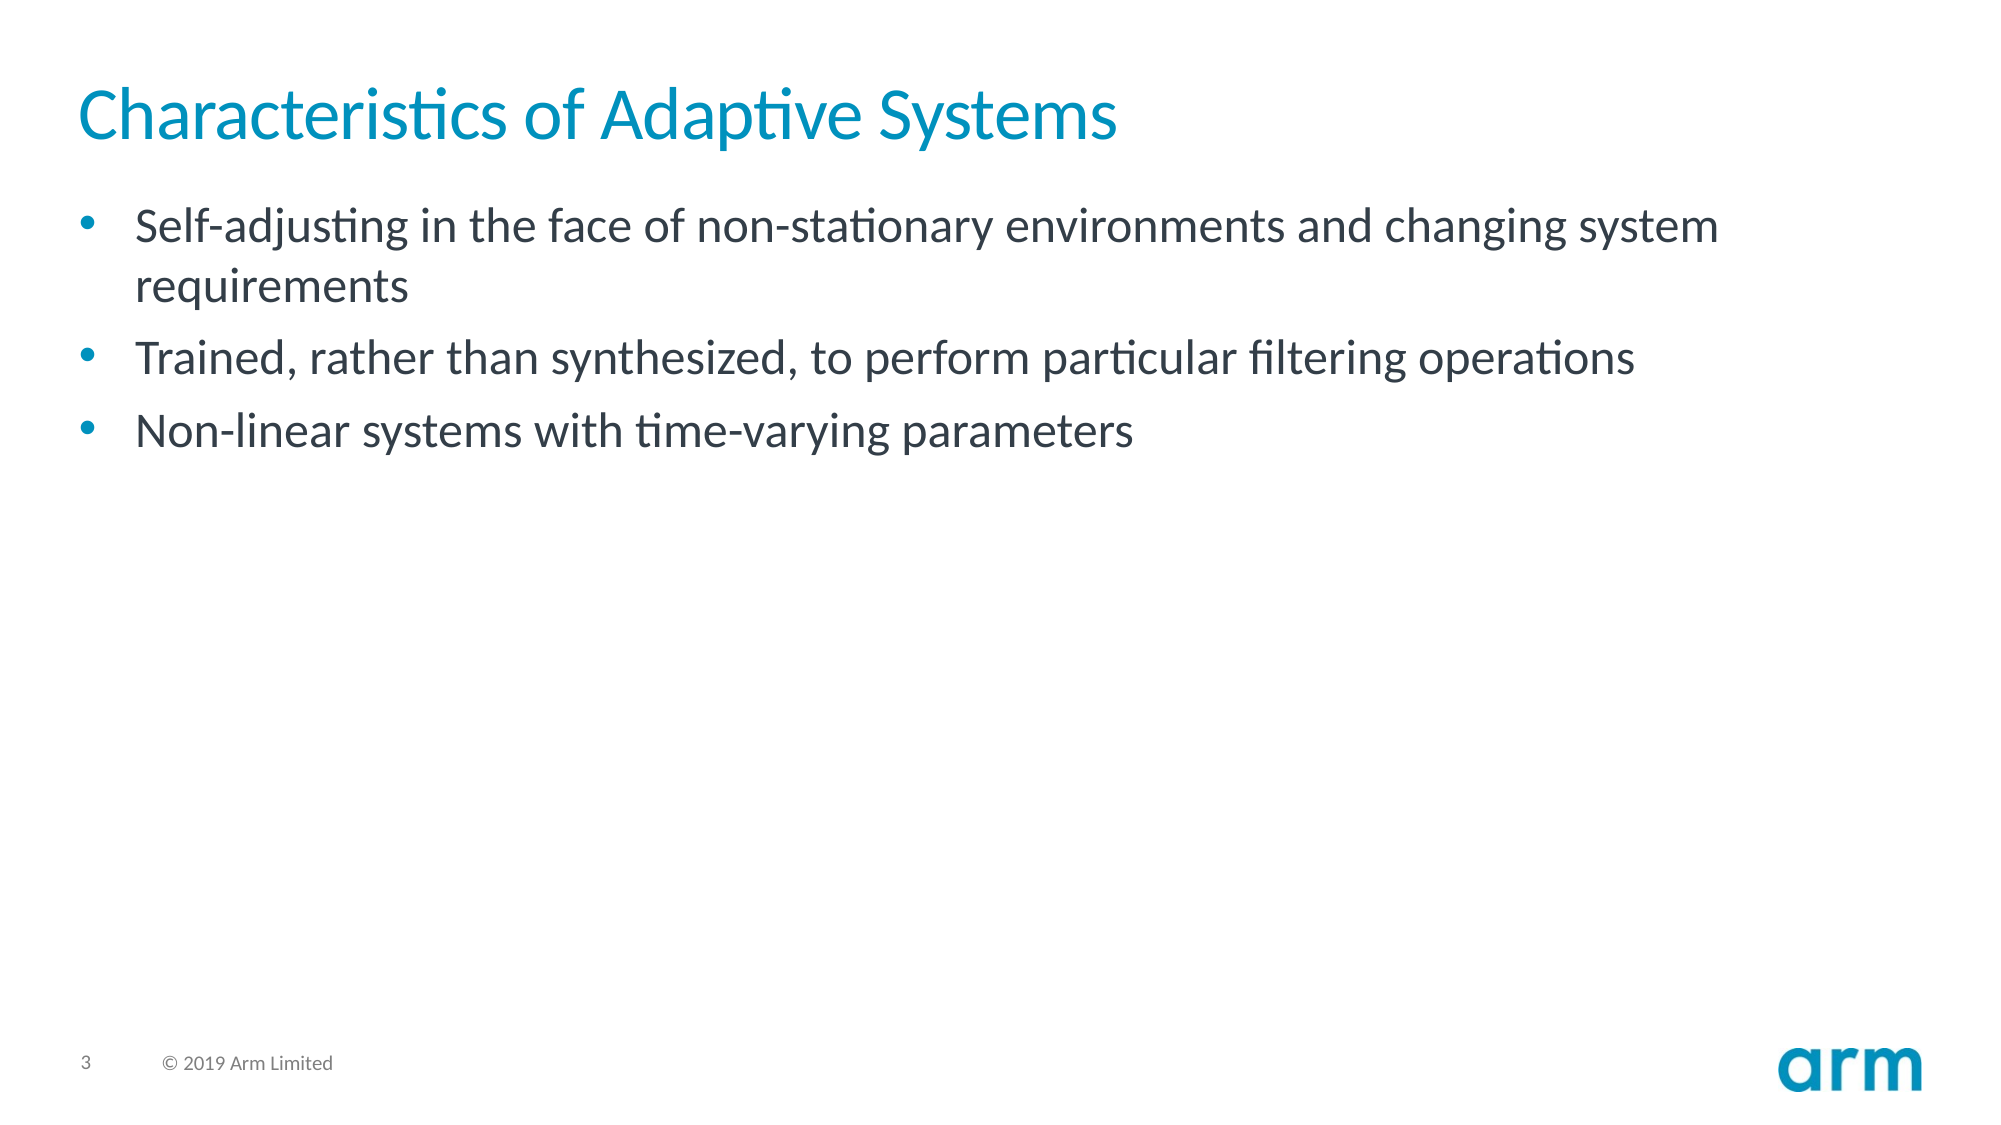

# Characteristics of Adaptive Systems
Self-adjusting in the face of non-stationary environments and changing system requirements
Trained, rather than synthesized, to perform particular filtering operations
Non-linear systems with time-varying parameters